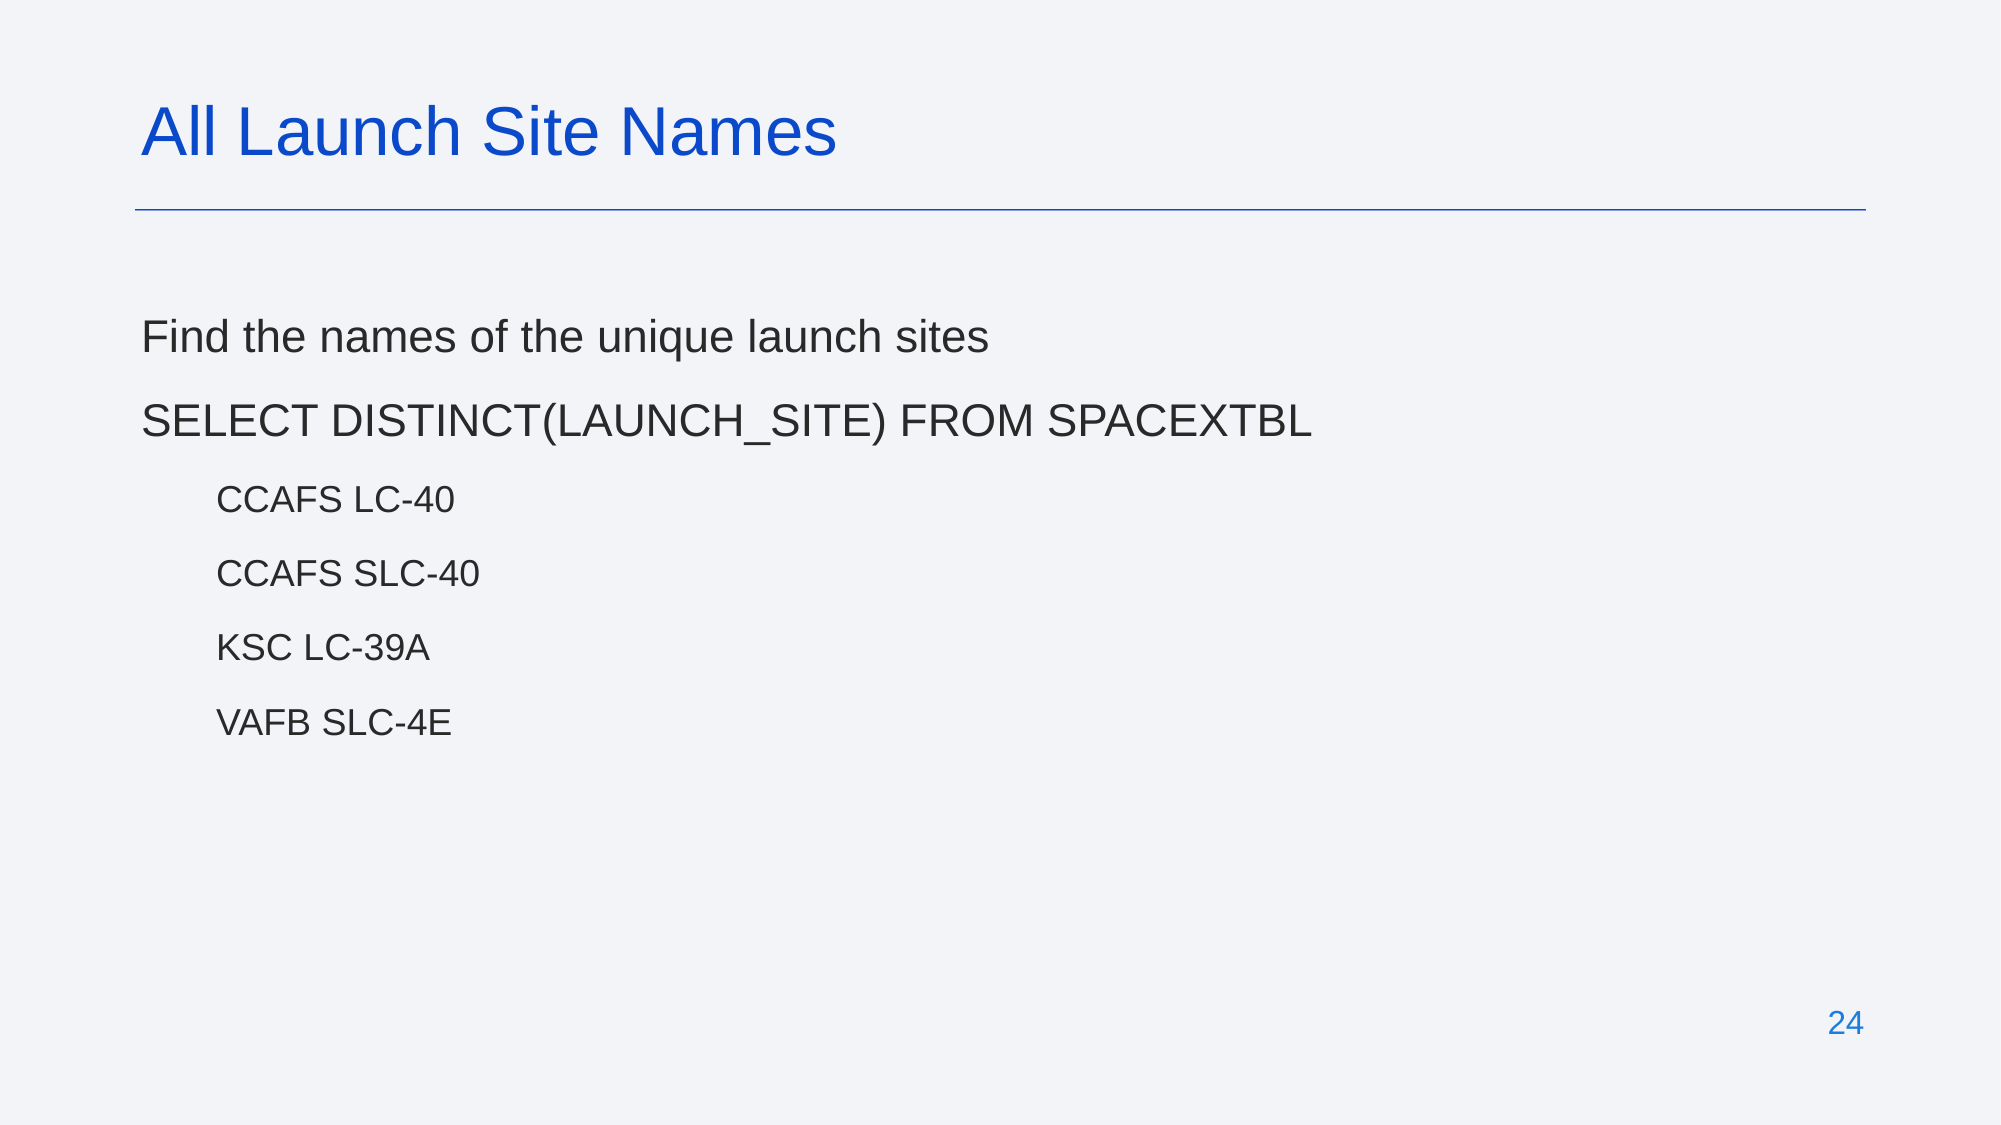

All Launch Site Names
Find the names of the unique launch sites
SELECT DISTINCT(LAUNCH_SITE) FROM SPACEXTBL
CCAFS LC-40
CCAFS SLC-40
KSC LC-39A
VAFB SLC-4E

24